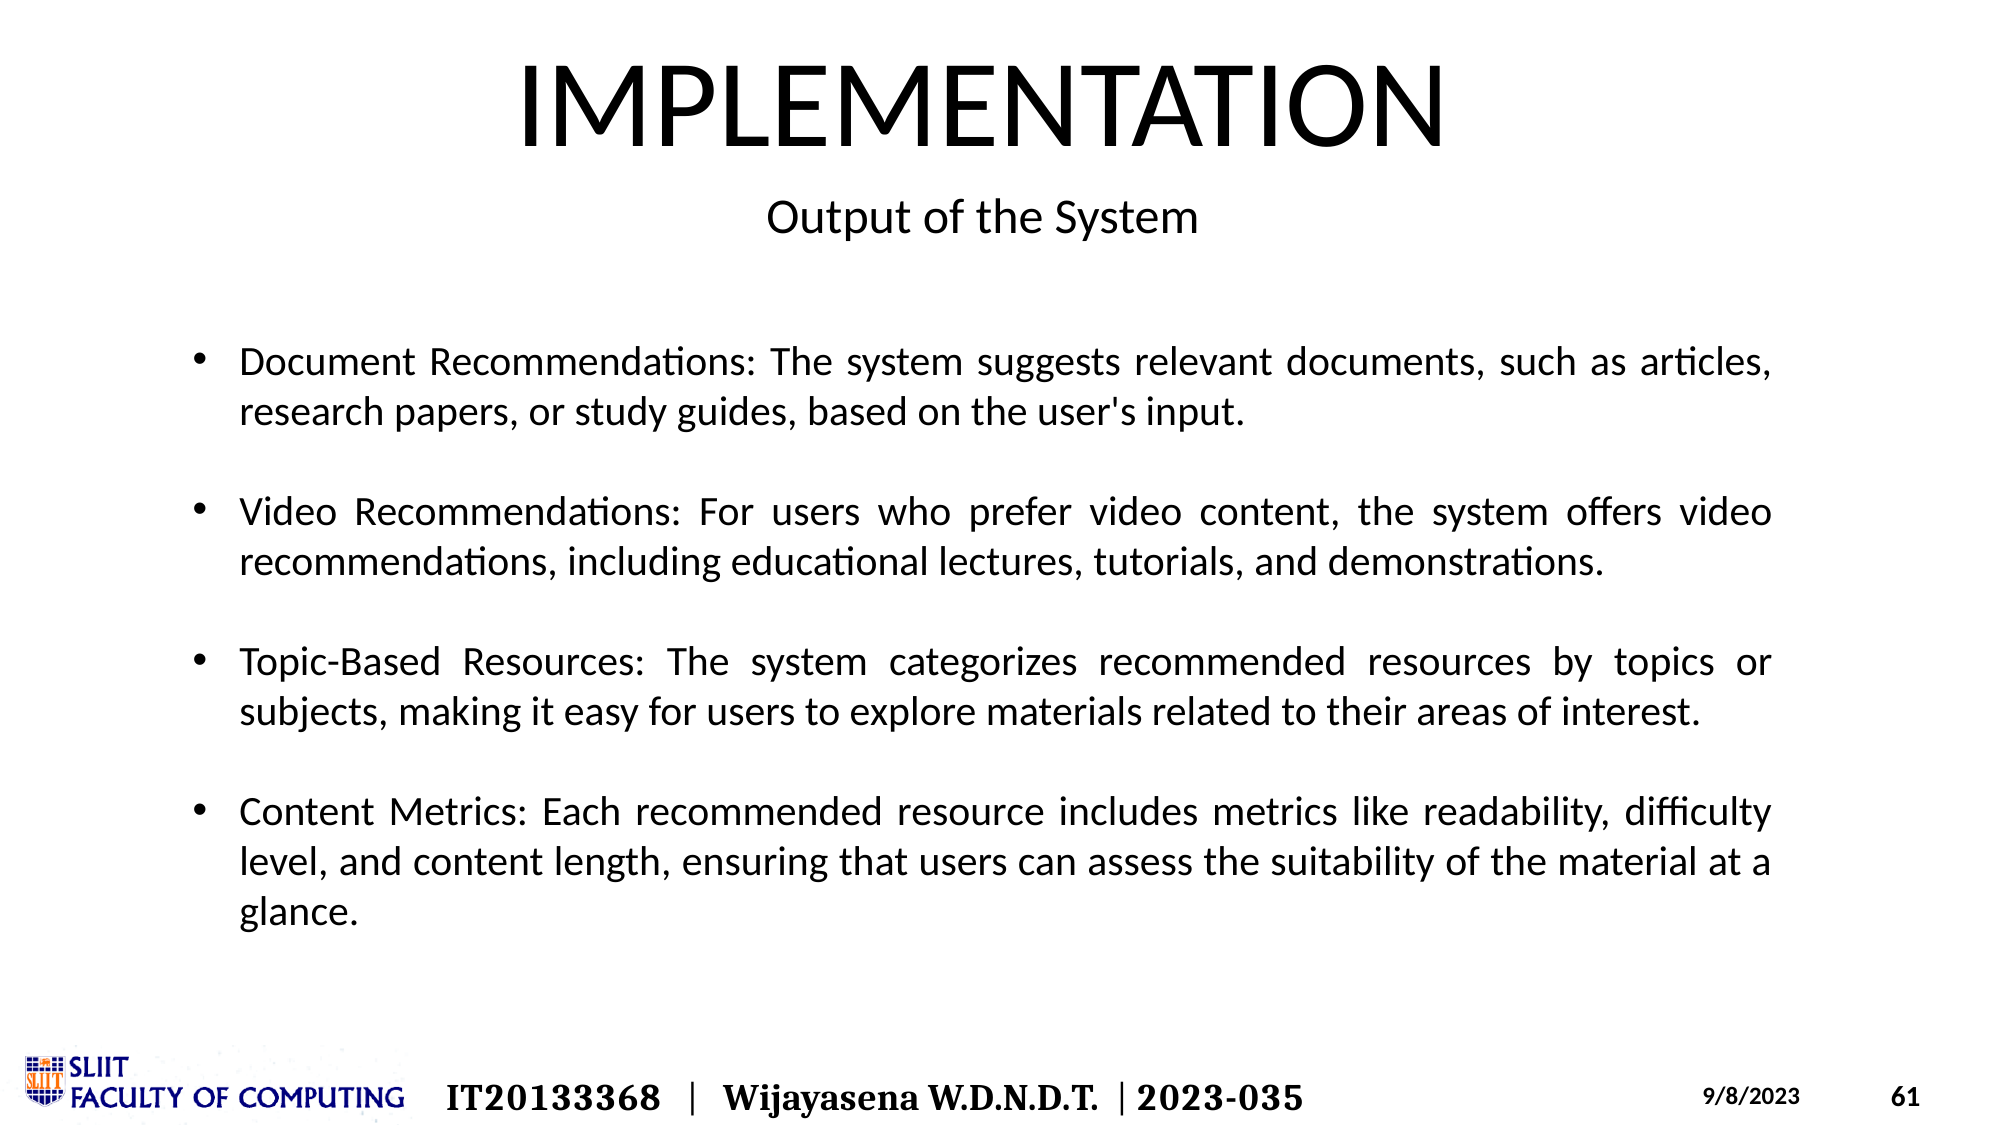

IMPLEMENTATION
Output of the System

Document Recommendations: The system suggests relevant documents, such as articles, research papers, or study guides, based on the user's input.

Video Recommendations: For users who prefer video content, the system offers video recommendations, including educational lectures, tutorials, and demonstrations.

Topic-Based Resources: The system categorizes recommended resources by topics or subjects, making it easy for users to explore materials related to their areas of interest.

Content Metrics: Each recommended resource includes metrics like readability, difficulty level, and content length, ensuring that users can assess the suitability of the material at a glance.
IT20133368   |   Wijayasena W.D.N.D.T.  | 2023-035